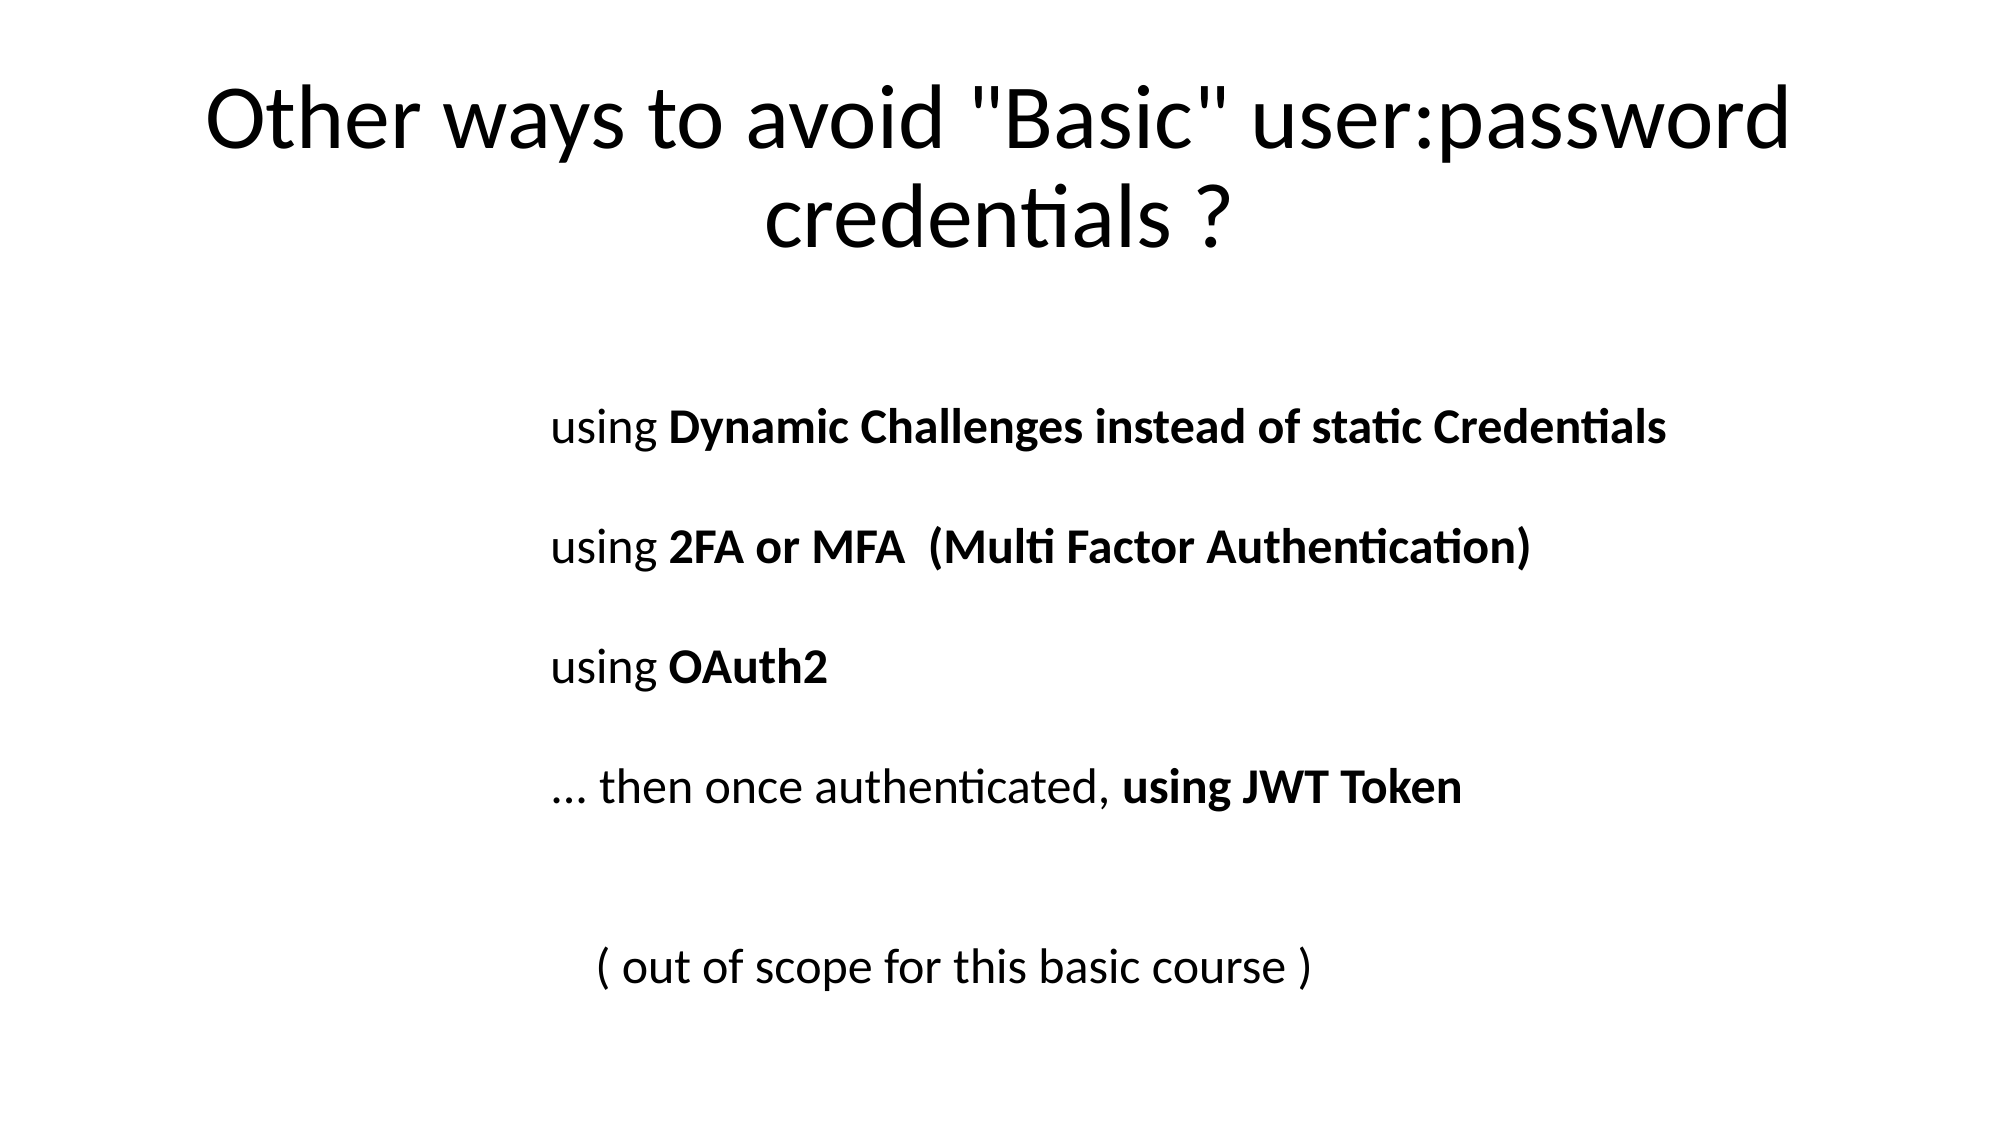

# Other ways to avoid "Basic" user:password credentials ?
using Dynamic Challenges instead of static Credentials

using 2FA or MFA  (Multi Factor Authentication)

using OAuth2

... then once authenticated, using JWT Token

    ( out of scope for this basic course )